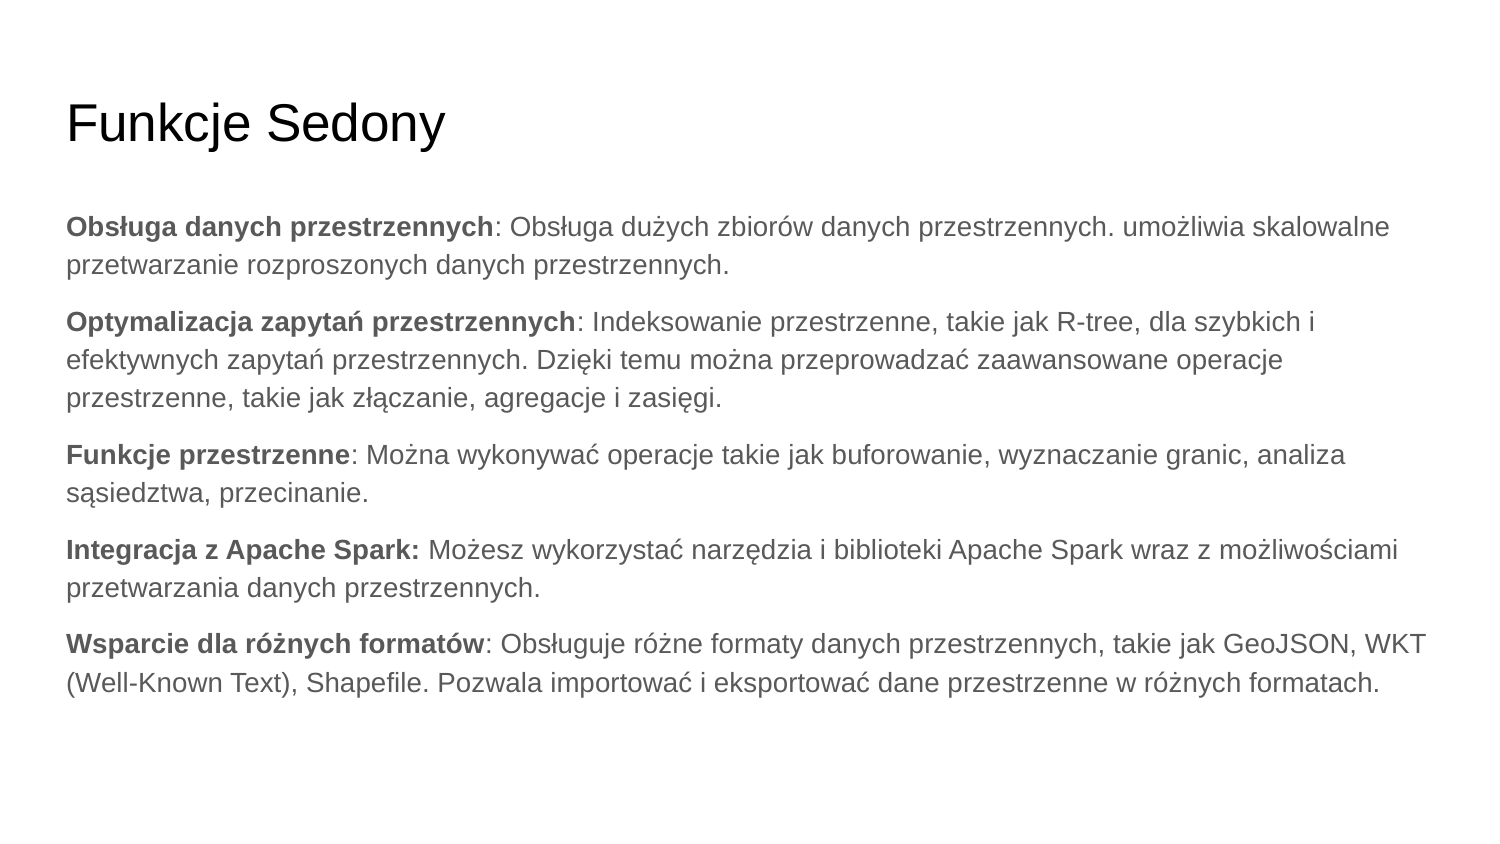

# Funkcje Sedony
Obsługa danych przestrzennych: Obsługa dużych zbiorów danych przestrzennych. umożliwia skalowalne przetwarzanie rozproszonych danych przestrzennych.
Optymalizacja zapytań przestrzennych: Indeksowanie przestrzenne, takie jak R-tree, dla szybkich i efektywnych zapytań przestrzennych. Dzięki temu można przeprowadzać zaawansowane operacje przestrzenne, takie jak złączanie, agregacje i zasięgi.
Funkcje przestrzenne: Można wykonywać operacje takie jak buforowanie, wyznaczanie granic, analiza sąsiedztwa, przecinanie.
Integracja z Apache Spark: Możesz wykorzystać narzędzia i biblioteki Apache Spark wraz z możliwościami przetwarzania danych przestrzennych.
Wsparcie dla różnych formatów: Obsługuje różne formaty danych przestrzennych, takie jak GeoJSON, WKT (Well-Known Text), Shapefile. Pozwala importować i eksportować dane przestrzenne w różnych formatach.